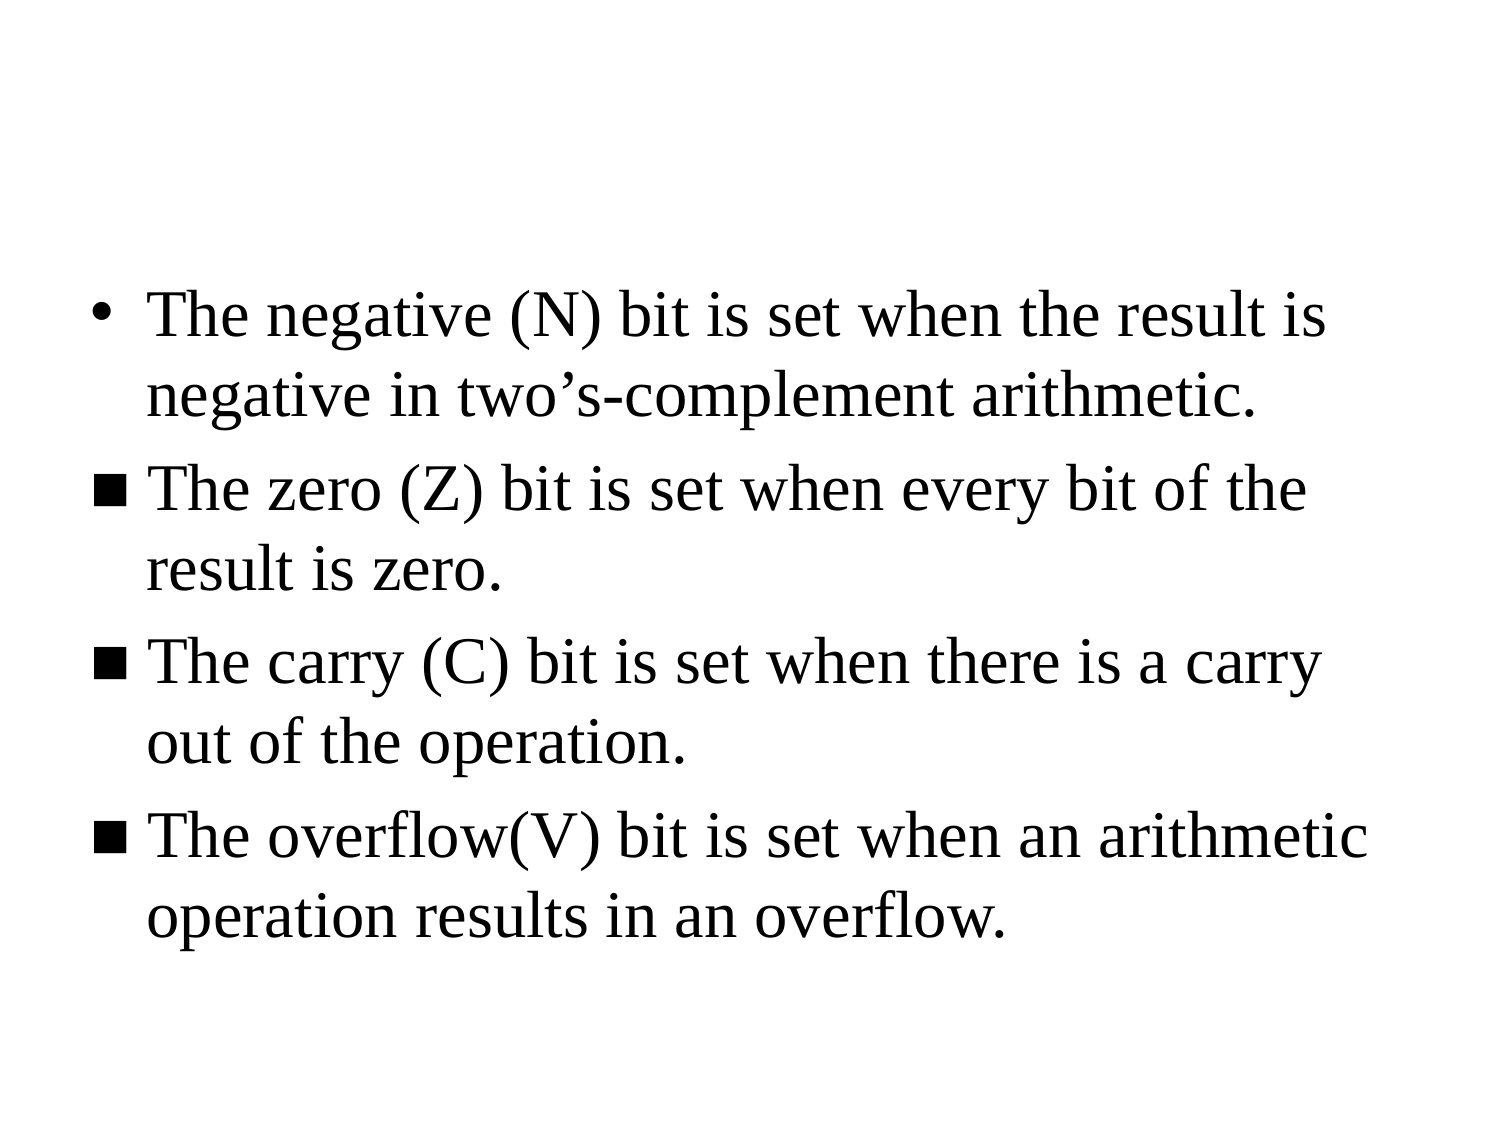

#
The negative (N) bit is set when the result is negative in two’s-complement arithmetic.
■ The zero (Z) bit is set when every bit of the result is zero.
■ The carry (C) bit is set when there is a carry out of the operation.
■ The overflow(V) bit is set when an arithmetic operation results in an overflow.